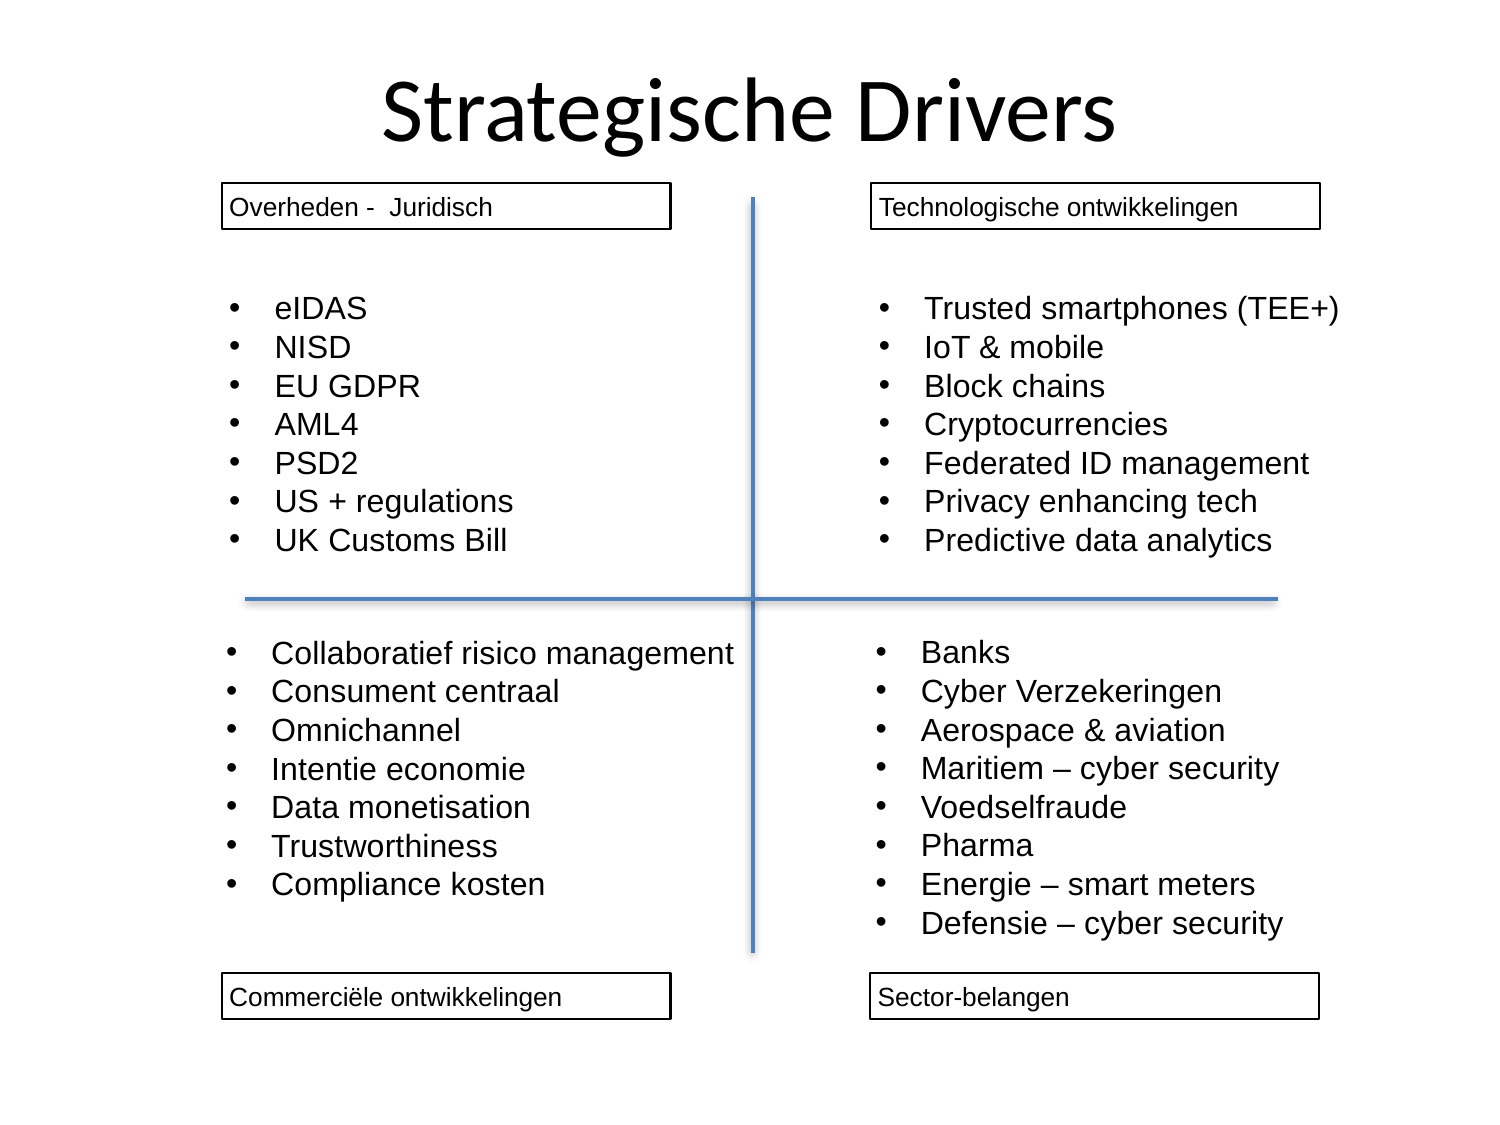

# Strategische Drivers
Overheden -  Juridisch
Technologische ontwikkelingen

eIDAS
NISD
EU GDPR
AML4
PSD2
US + regulations
UK Customs Bill
Trusted smartphones (TEE+)
IoT & mobile
Block chains
Cryptocurrencies
Federated ID management
Privacy enhancing tech
Predictive data analytics

Banks
Cyber Verzekeringen
Aerospace & aviation
Maritiem – cyber security
Voedselfraude
Pharma
Energie – smart meters
Defensie – cyber security
Collaboratief risico management
Consument centraal
Omnichannel
Intentie economie
Data monetisation
Trustworthiness
Compliance kosten
Commerciële ontwikkelingen
Sector-belangen